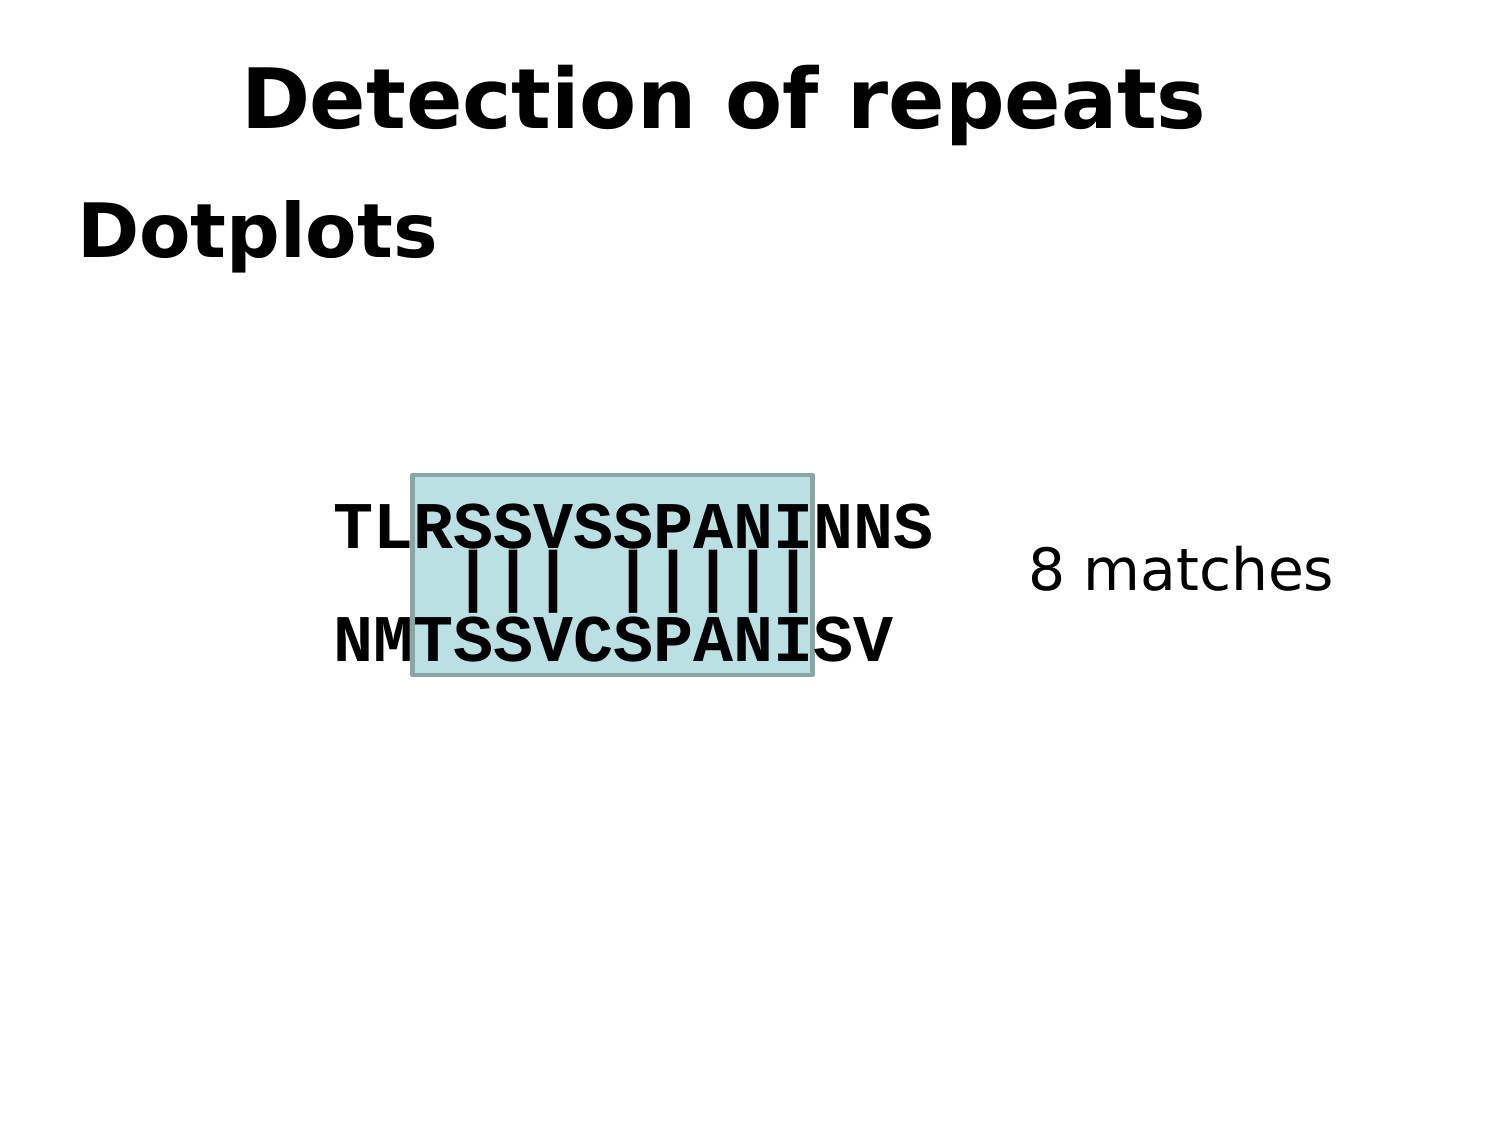

Detection of repeats
Dotplots

 TLRSSVSSPANINNS

    ||| |||||
8 matches
 NMTSSVCSPANISV